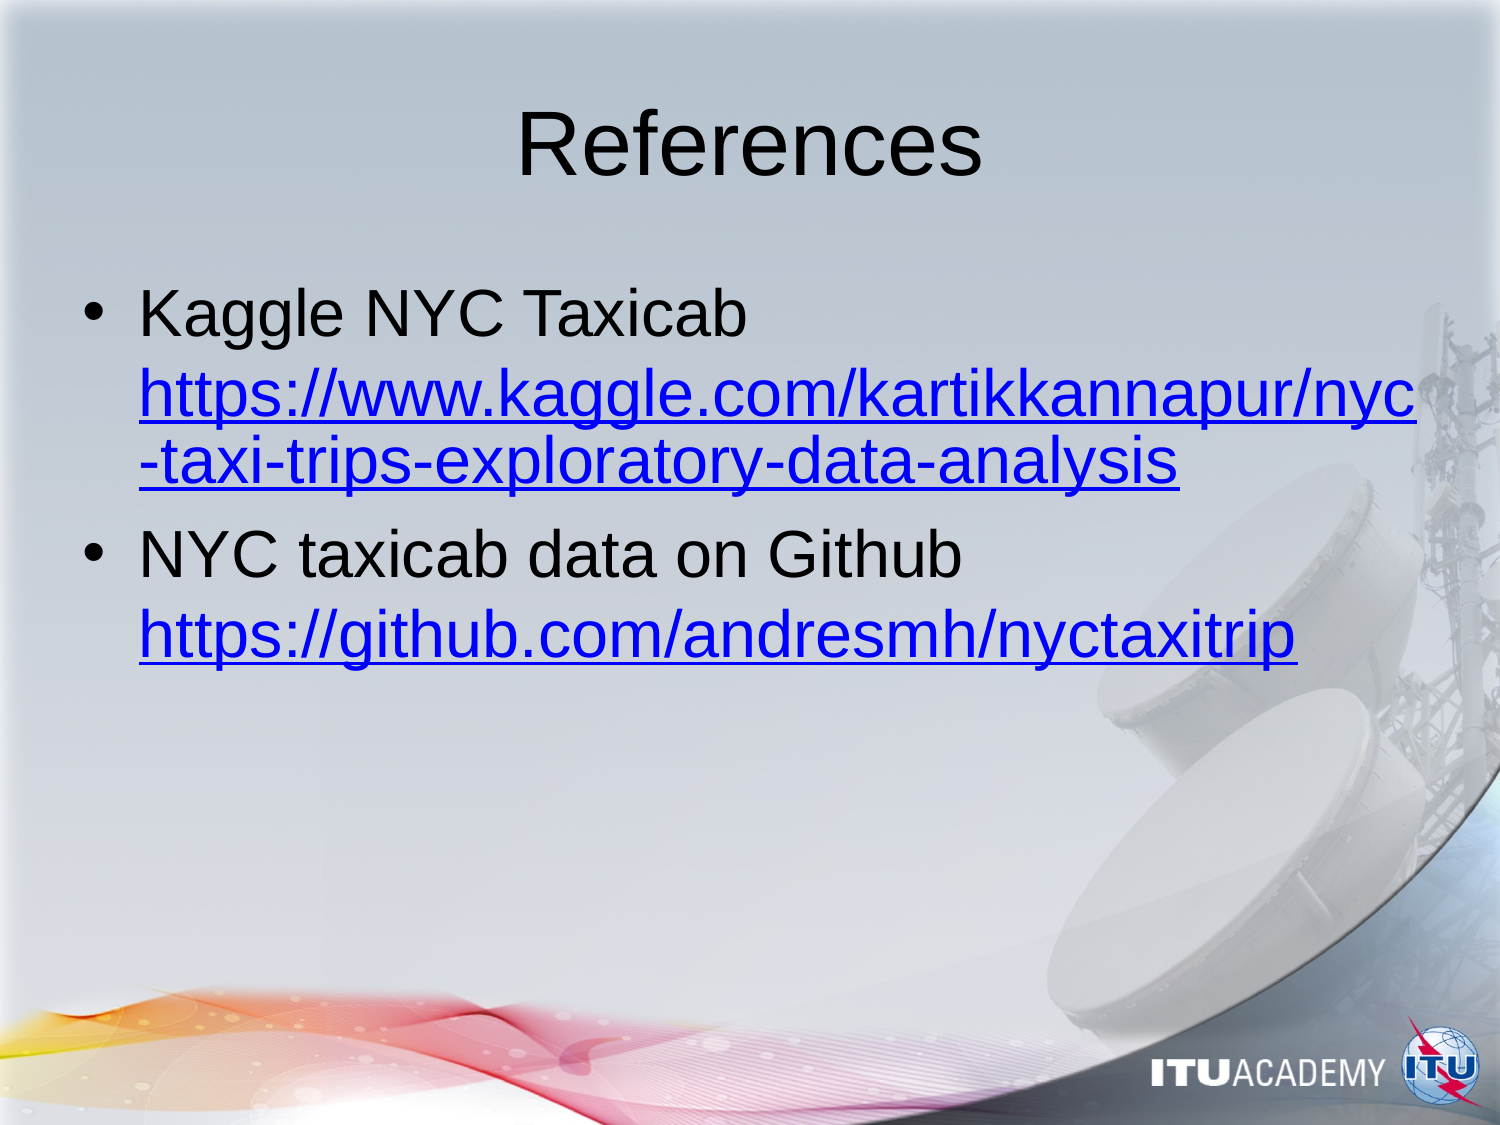

# References
Kaggle NYC Taxicab
https://www.kaggle.com/kartikkannapur/nyc-taxi-trips-exploratory-data-analysis
NYC taxicab data on Github
https://github.com/andresmh/nyctaxitrip